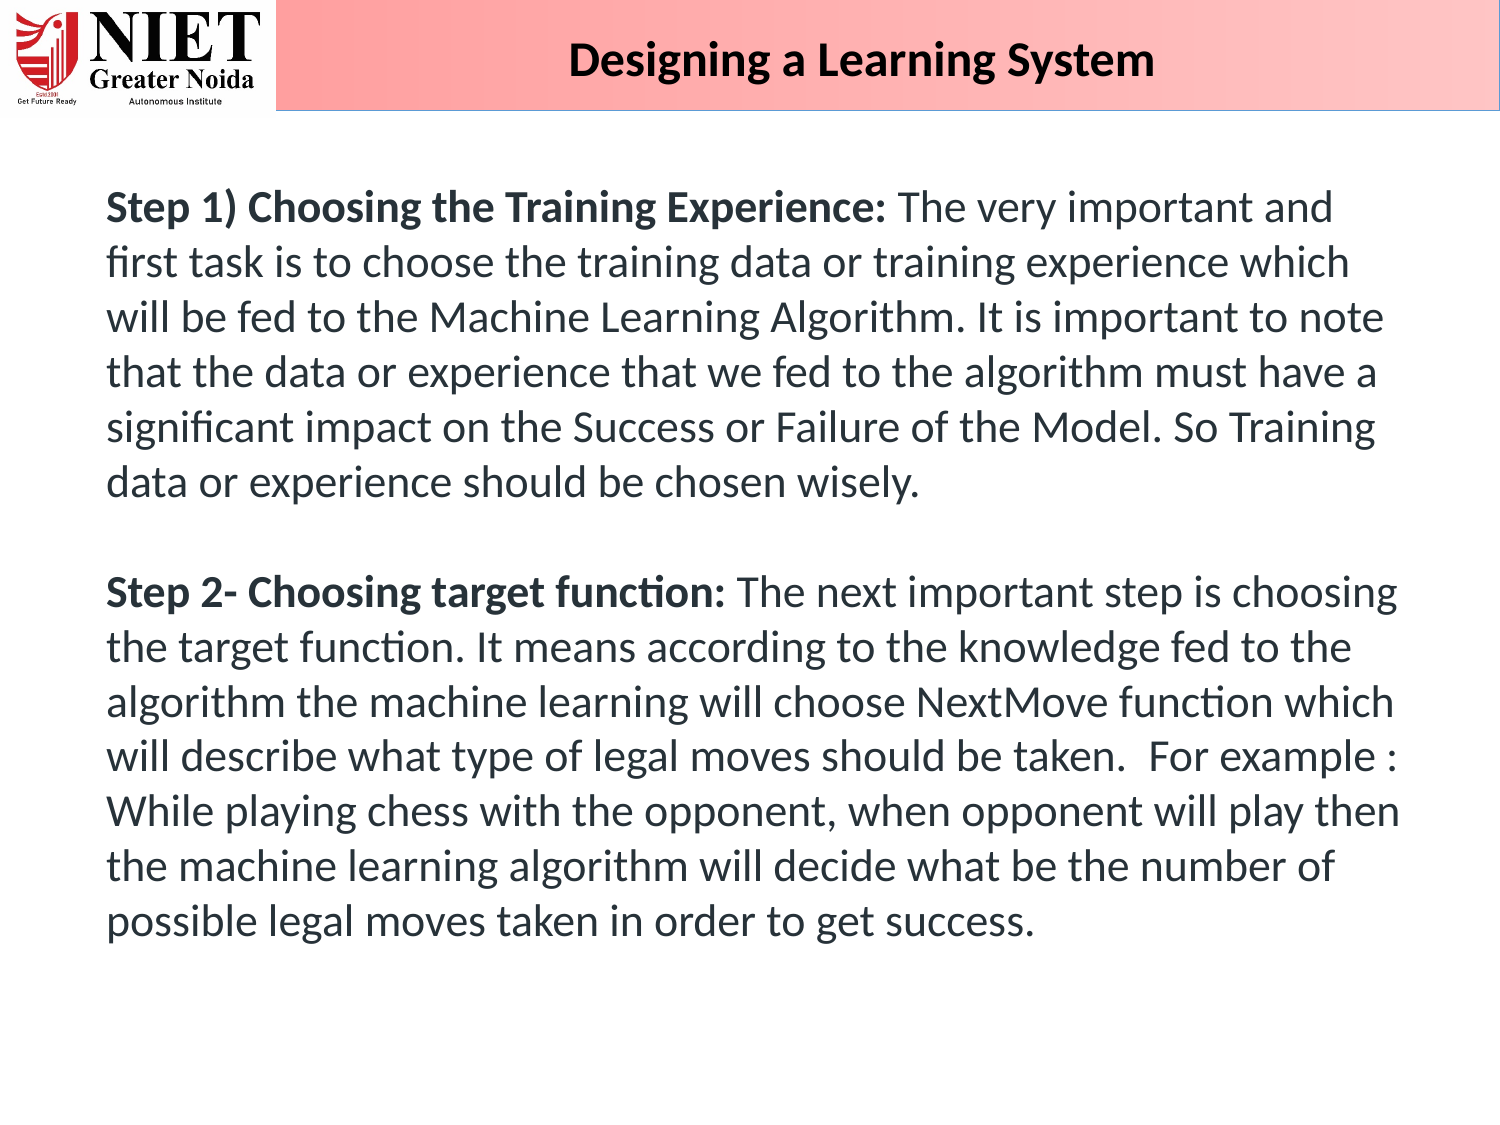

Designing a Learning System
Step 1) Choosing the Training Experience: The very important and first task is to choose the training data or training experience which will be fed to the Machine Learning Algorithm. It is important to note that the data or experience that we fed to the algorithm must have a significant impact on the Success or Failure of the Model. So Training data or experience should be chosen wisely.

Step 2- Choosing target function: The next important step is choosing the target function. It means according to the knowledge fed to the algorithm the machine learning will choose NextMove function which will describe what type of legal moves should be taken.  For example : While playing chess with the opponent, when opponent will play then the machine learning algorithm will decide what be the number of possible legal moves taken in order to get success.